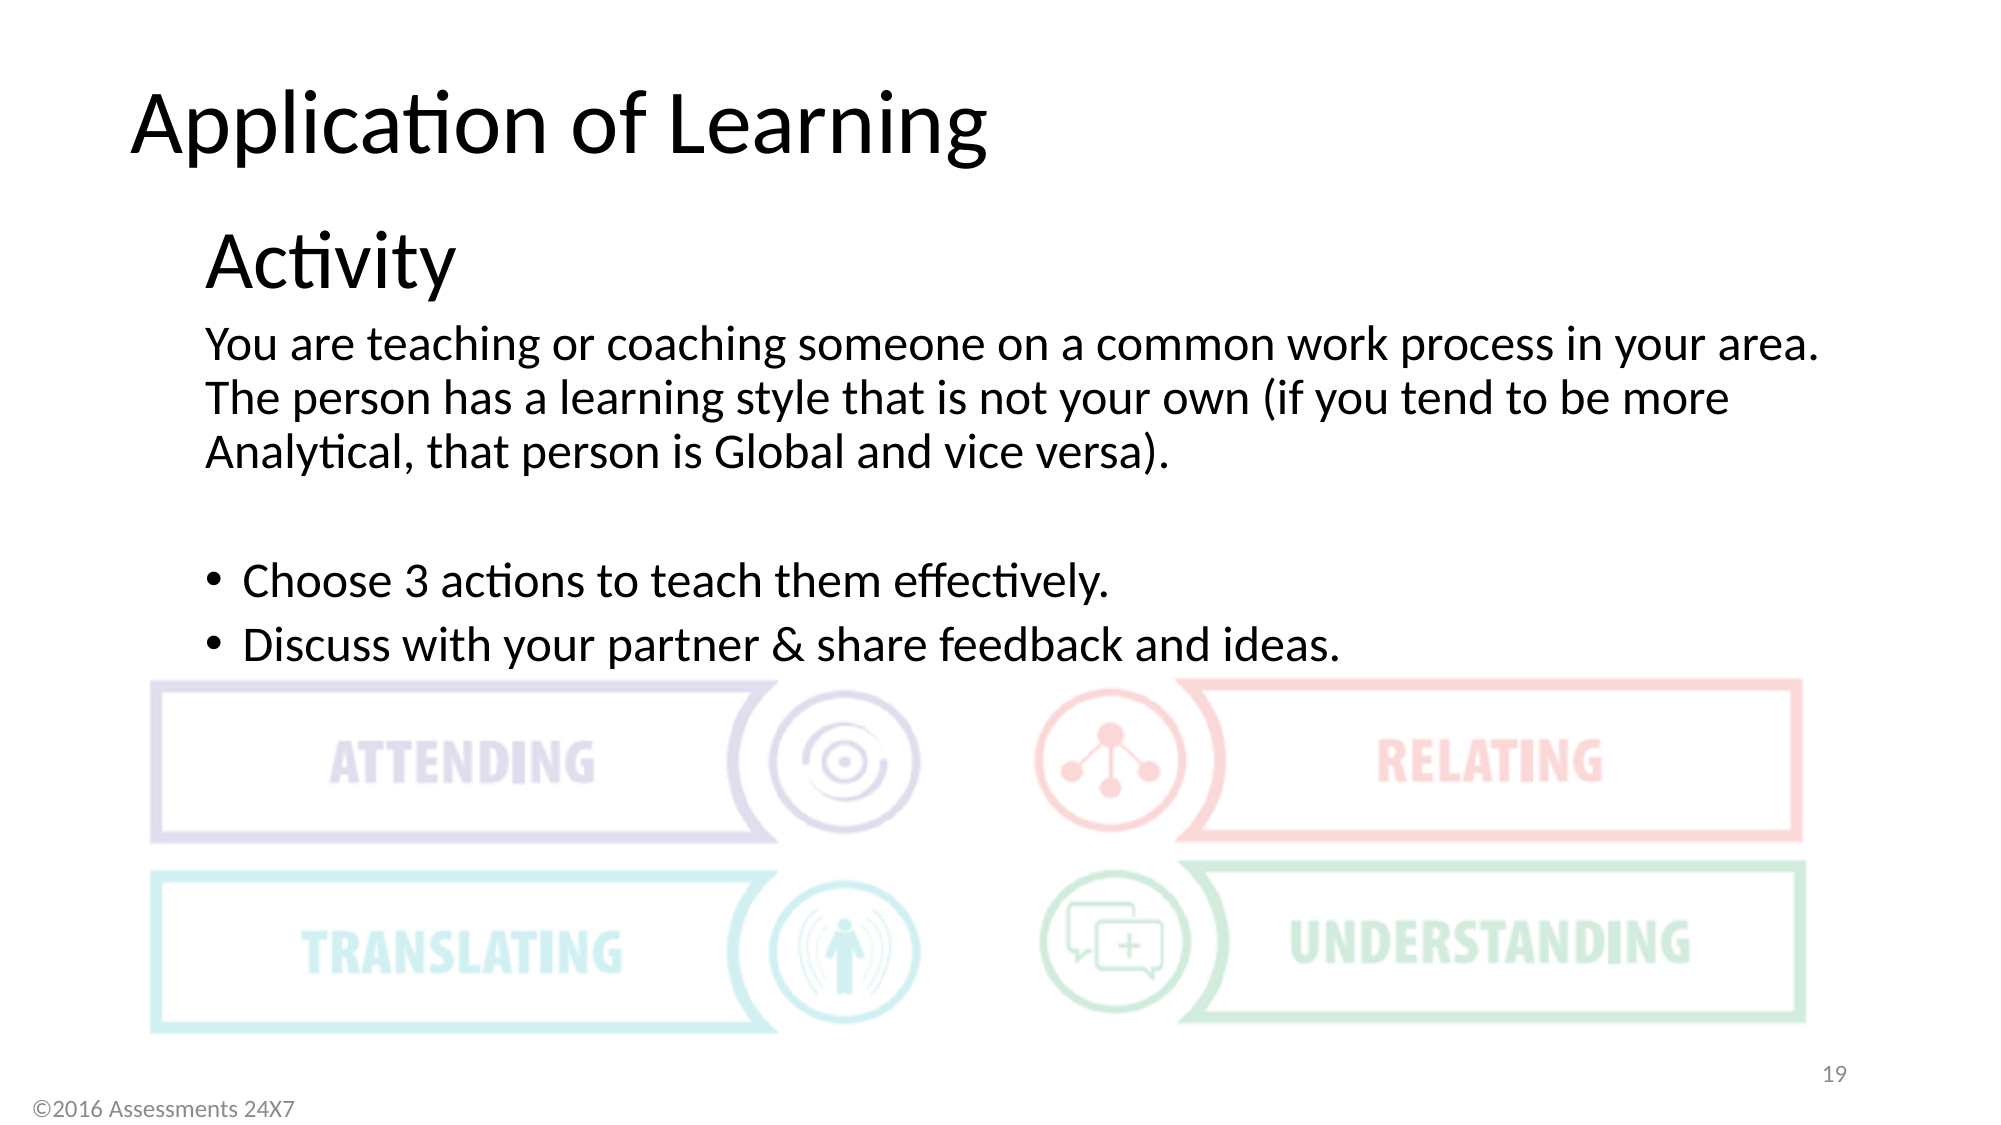

# Application of Learning
Activity
You are teaching or coaching someone on a common work process in your area.  The person has a learning style that is not your own (if you tend to be more Analytical, that person is Global and vice versa).

Choose 3 actions to teach them effectively.
Discuss with your partner & share feedback and ideas.

19
©2016 Assessments 24X7